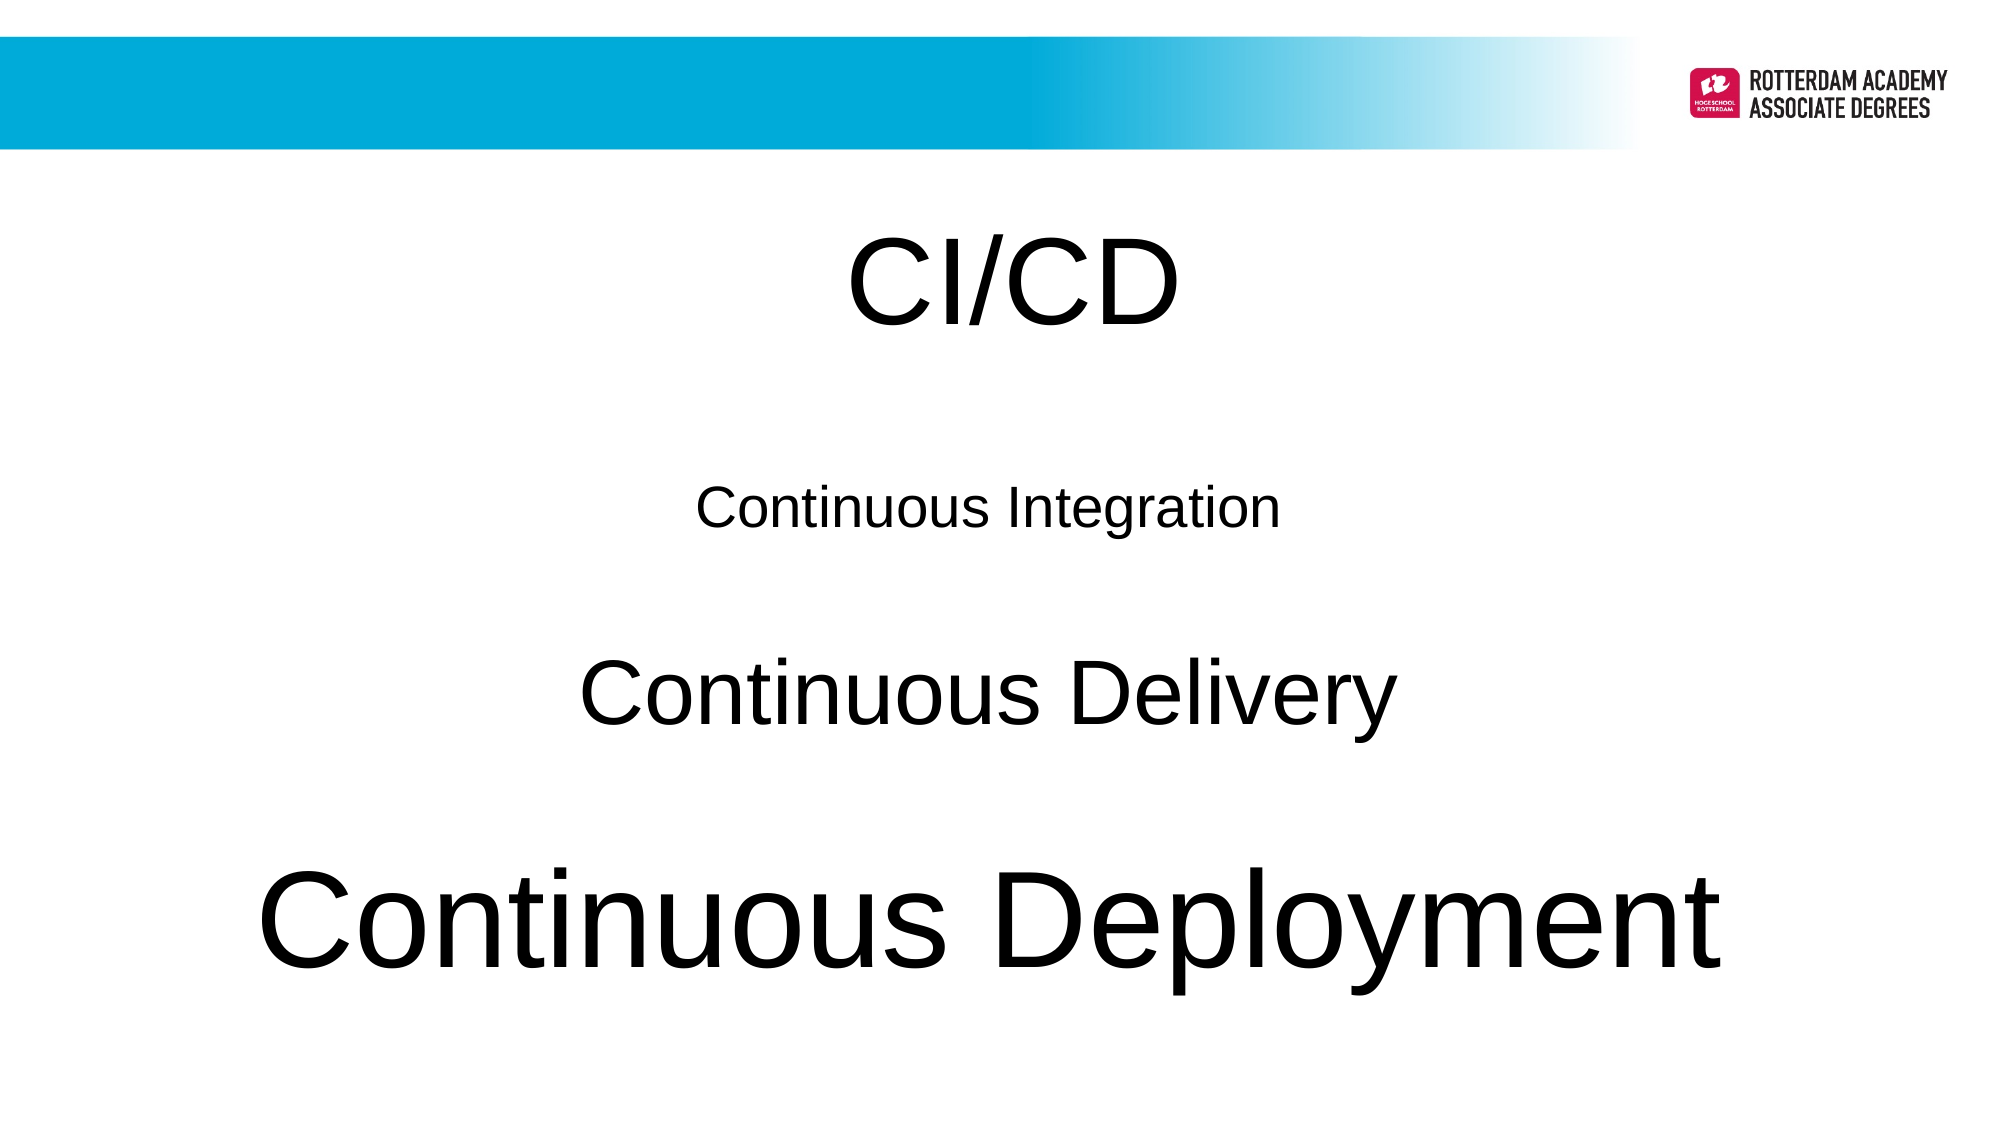

CI/CD
Continuous Integration

Continuous Delivery

Continuous Deployment

Periode 1
Periode 1